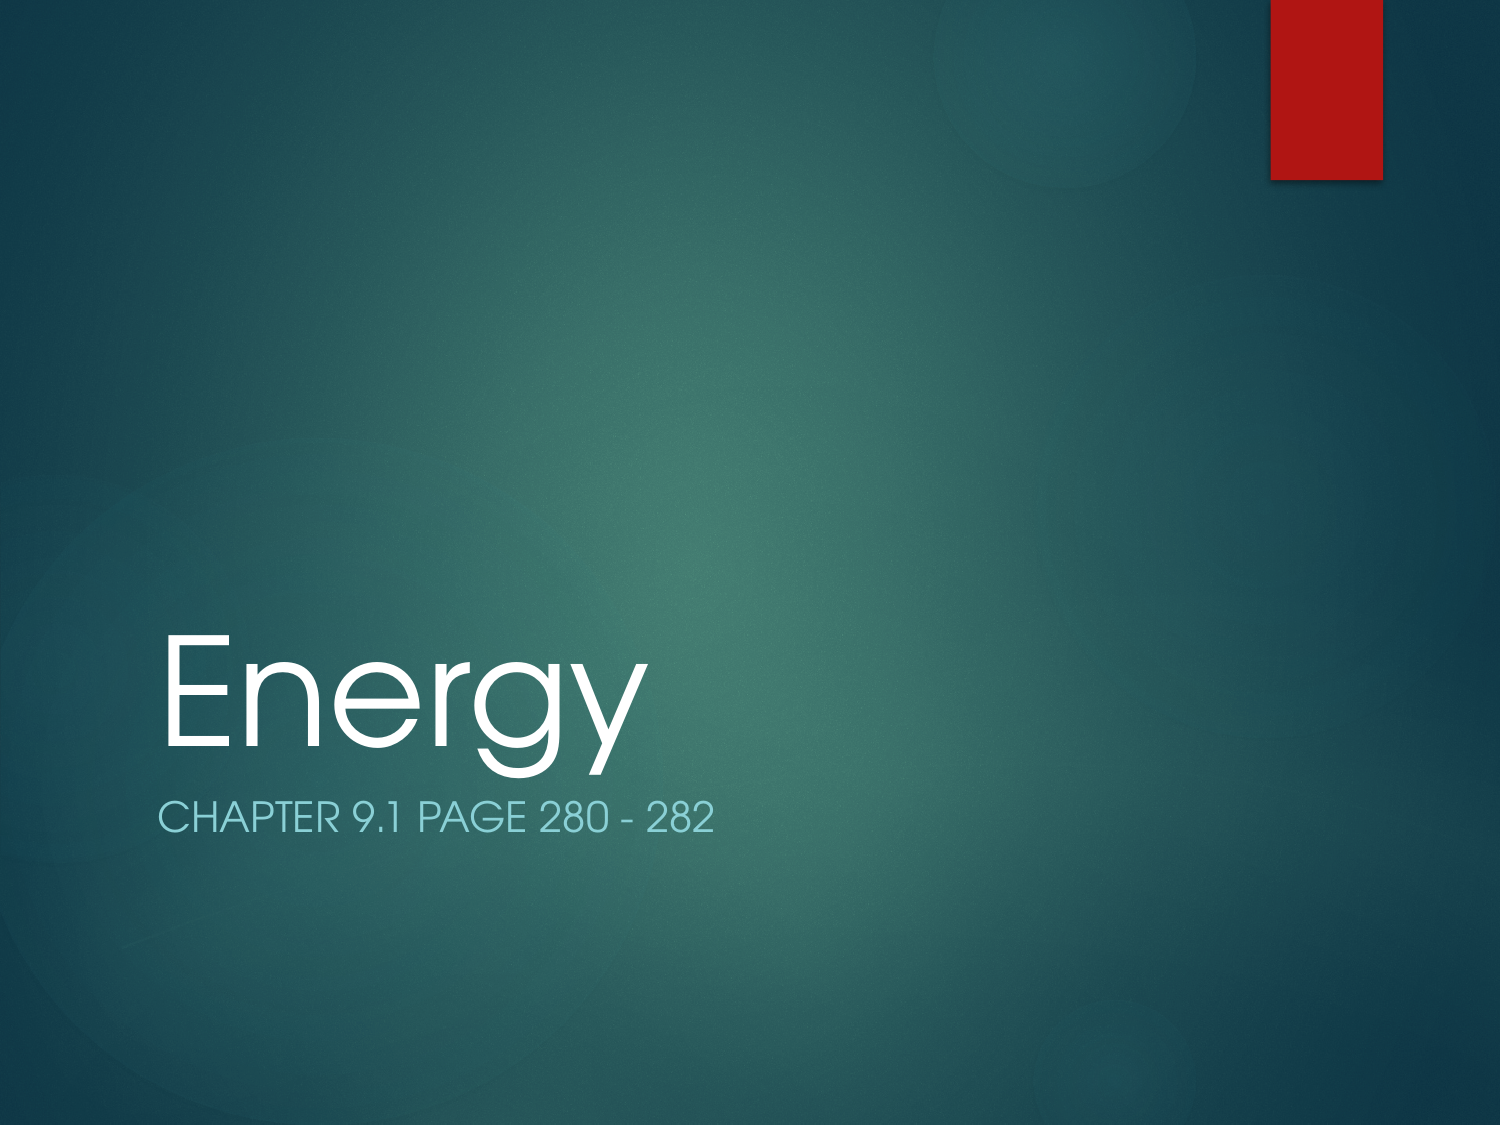

# Energy
Chapter 9.1 page 280 - 282